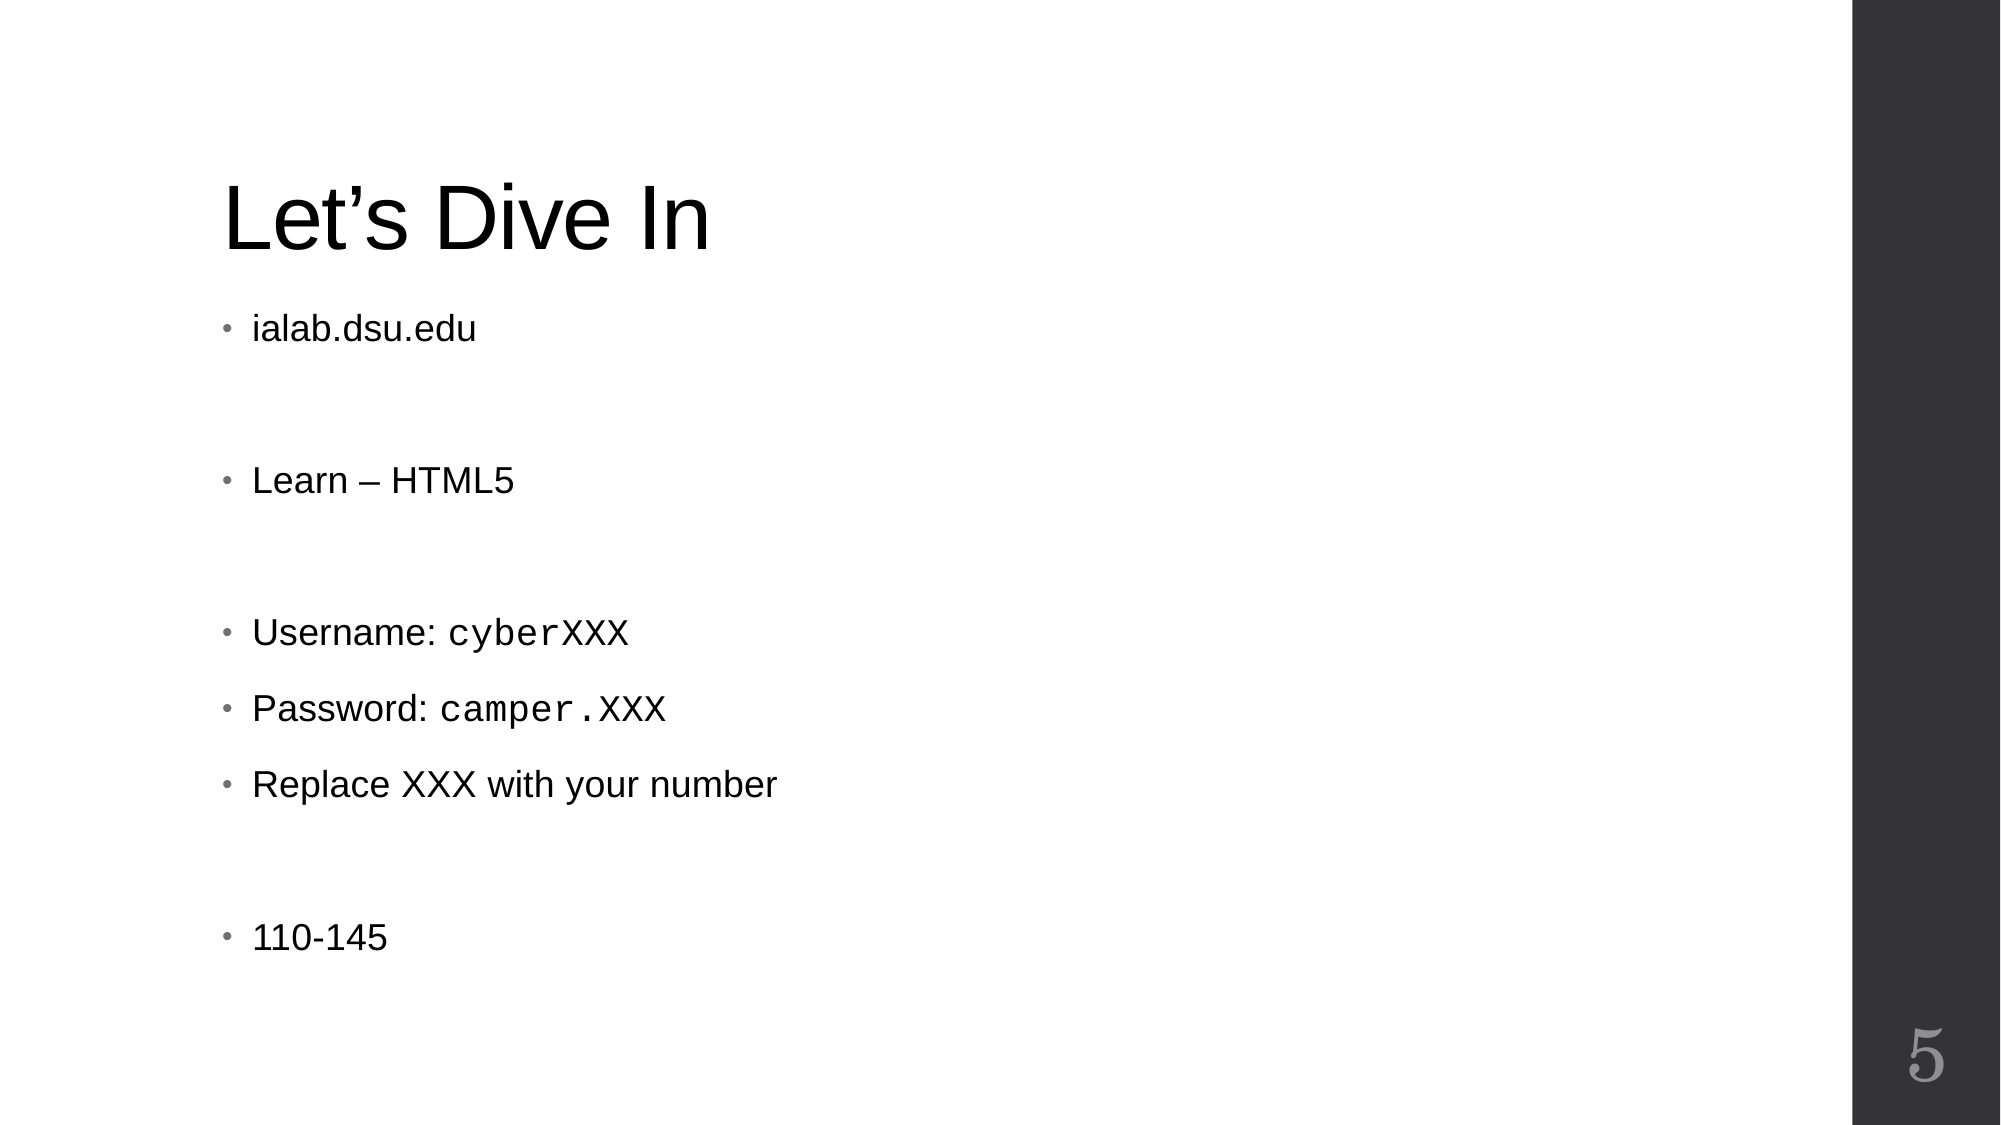

# Let’s Dive In
ialab.dsu.edu

Learn – HTML5

Username: cyberXXX
Password: camper.XXX
Replace XXX with your number

110-145
5